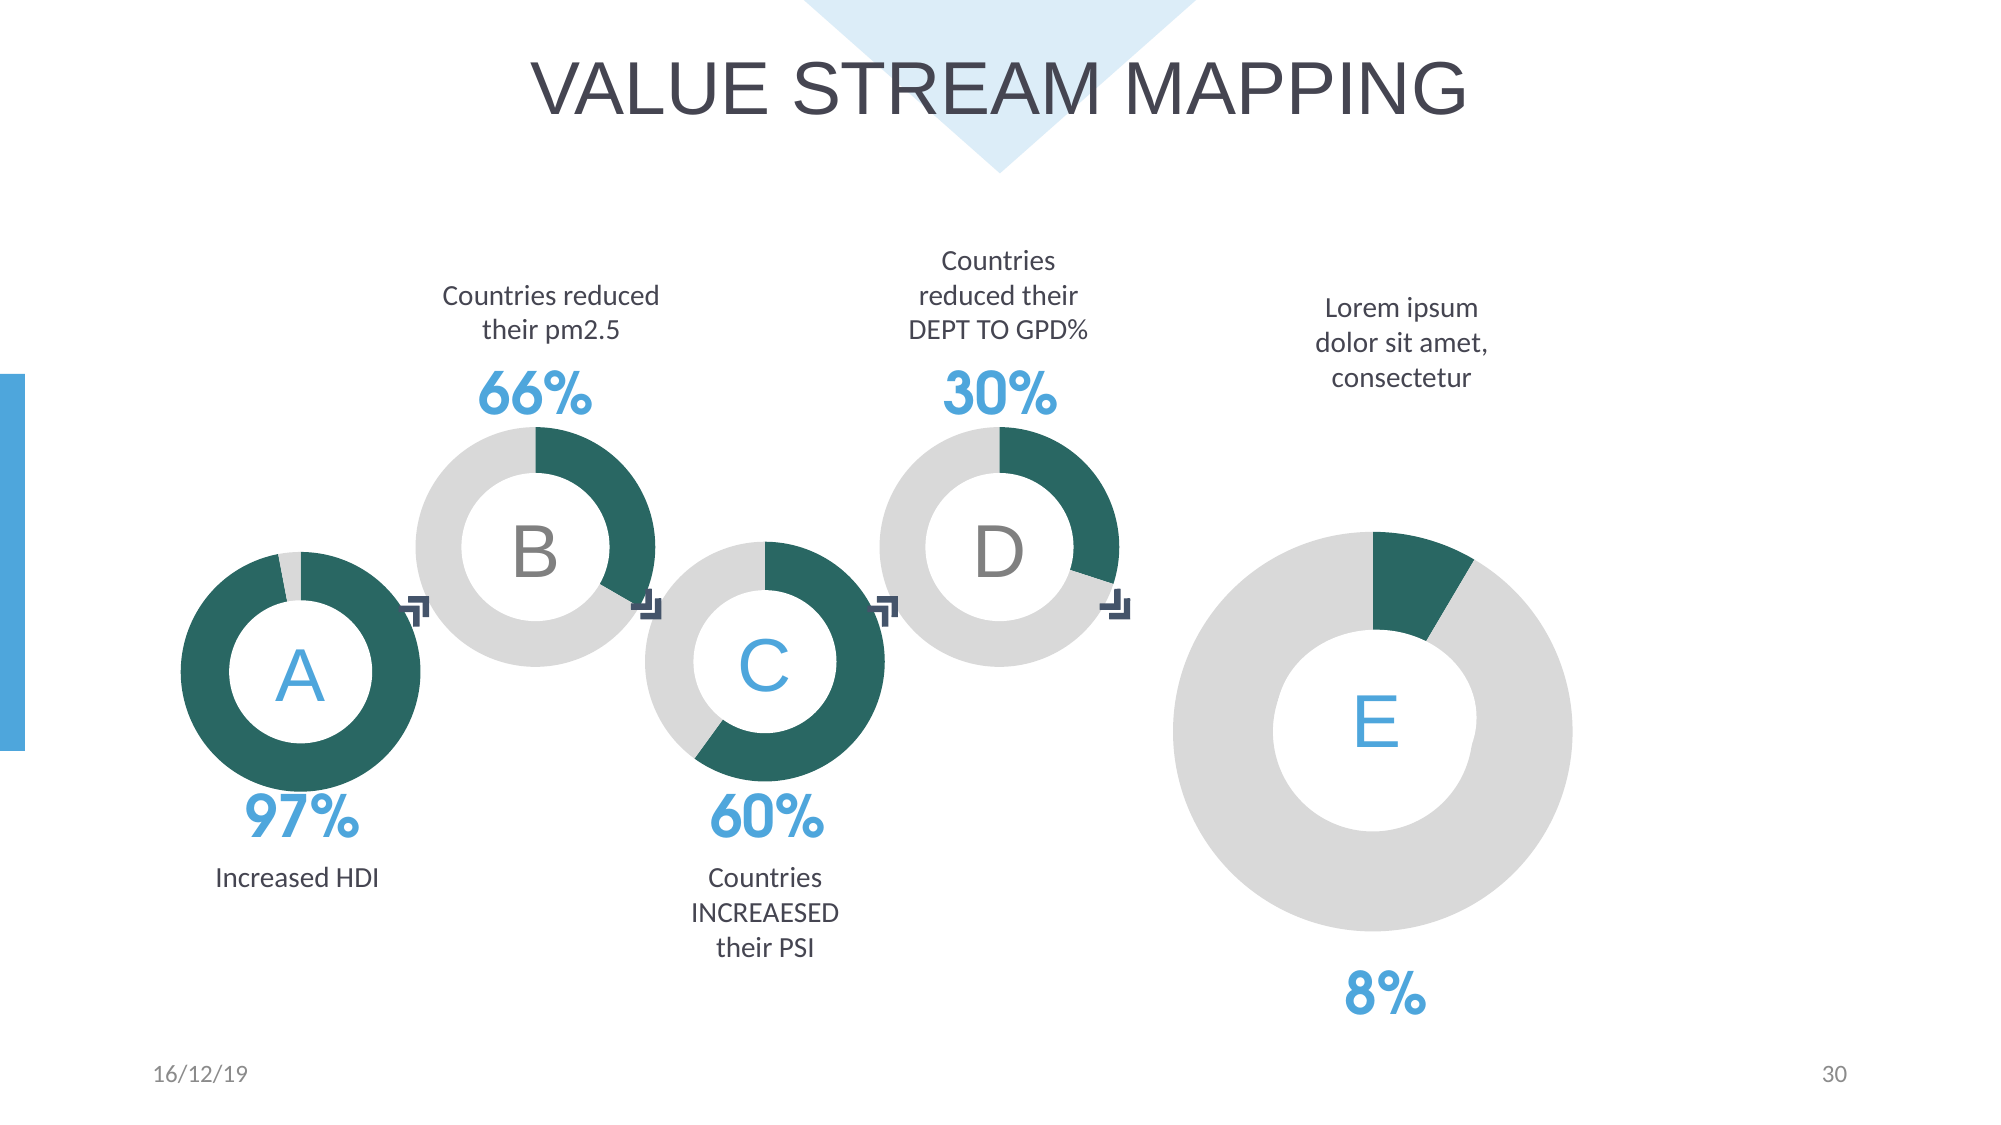

VALUE STREAM MAPPING
Countries reduced their DEPT TO GPD%
Countries reduced their pm2.5
Lorem ipsum dolor sit amet, consectetur
66%
30%

### Chart

| Category | Sales |
|---|---|
| 1 | 33.0 |
| 2 | 66.0 |

### Chart

| Category | Sales |
|---|---|
| 1 | 30.0 |
| 2 | 70.0 |
|  | None |
|  | None |
B
D

### Chart

| Category | Sales |
|---|---|
| 1 | 8.5 |
| 2 | 91.5 |
|  | None |
|  | None |

### Chart

| Category | Sales |
|---|---|
| 1 | 60.0 |
| 2 | 40.0 |

### Chart

| Category | Sales |
|---|---|
| 1 | 97.0 |
| 2 | 3.0 |
C

A
E
97%
60%
Increased HDI
Countries INCREAESED their PSI
8%
16/12/19
30